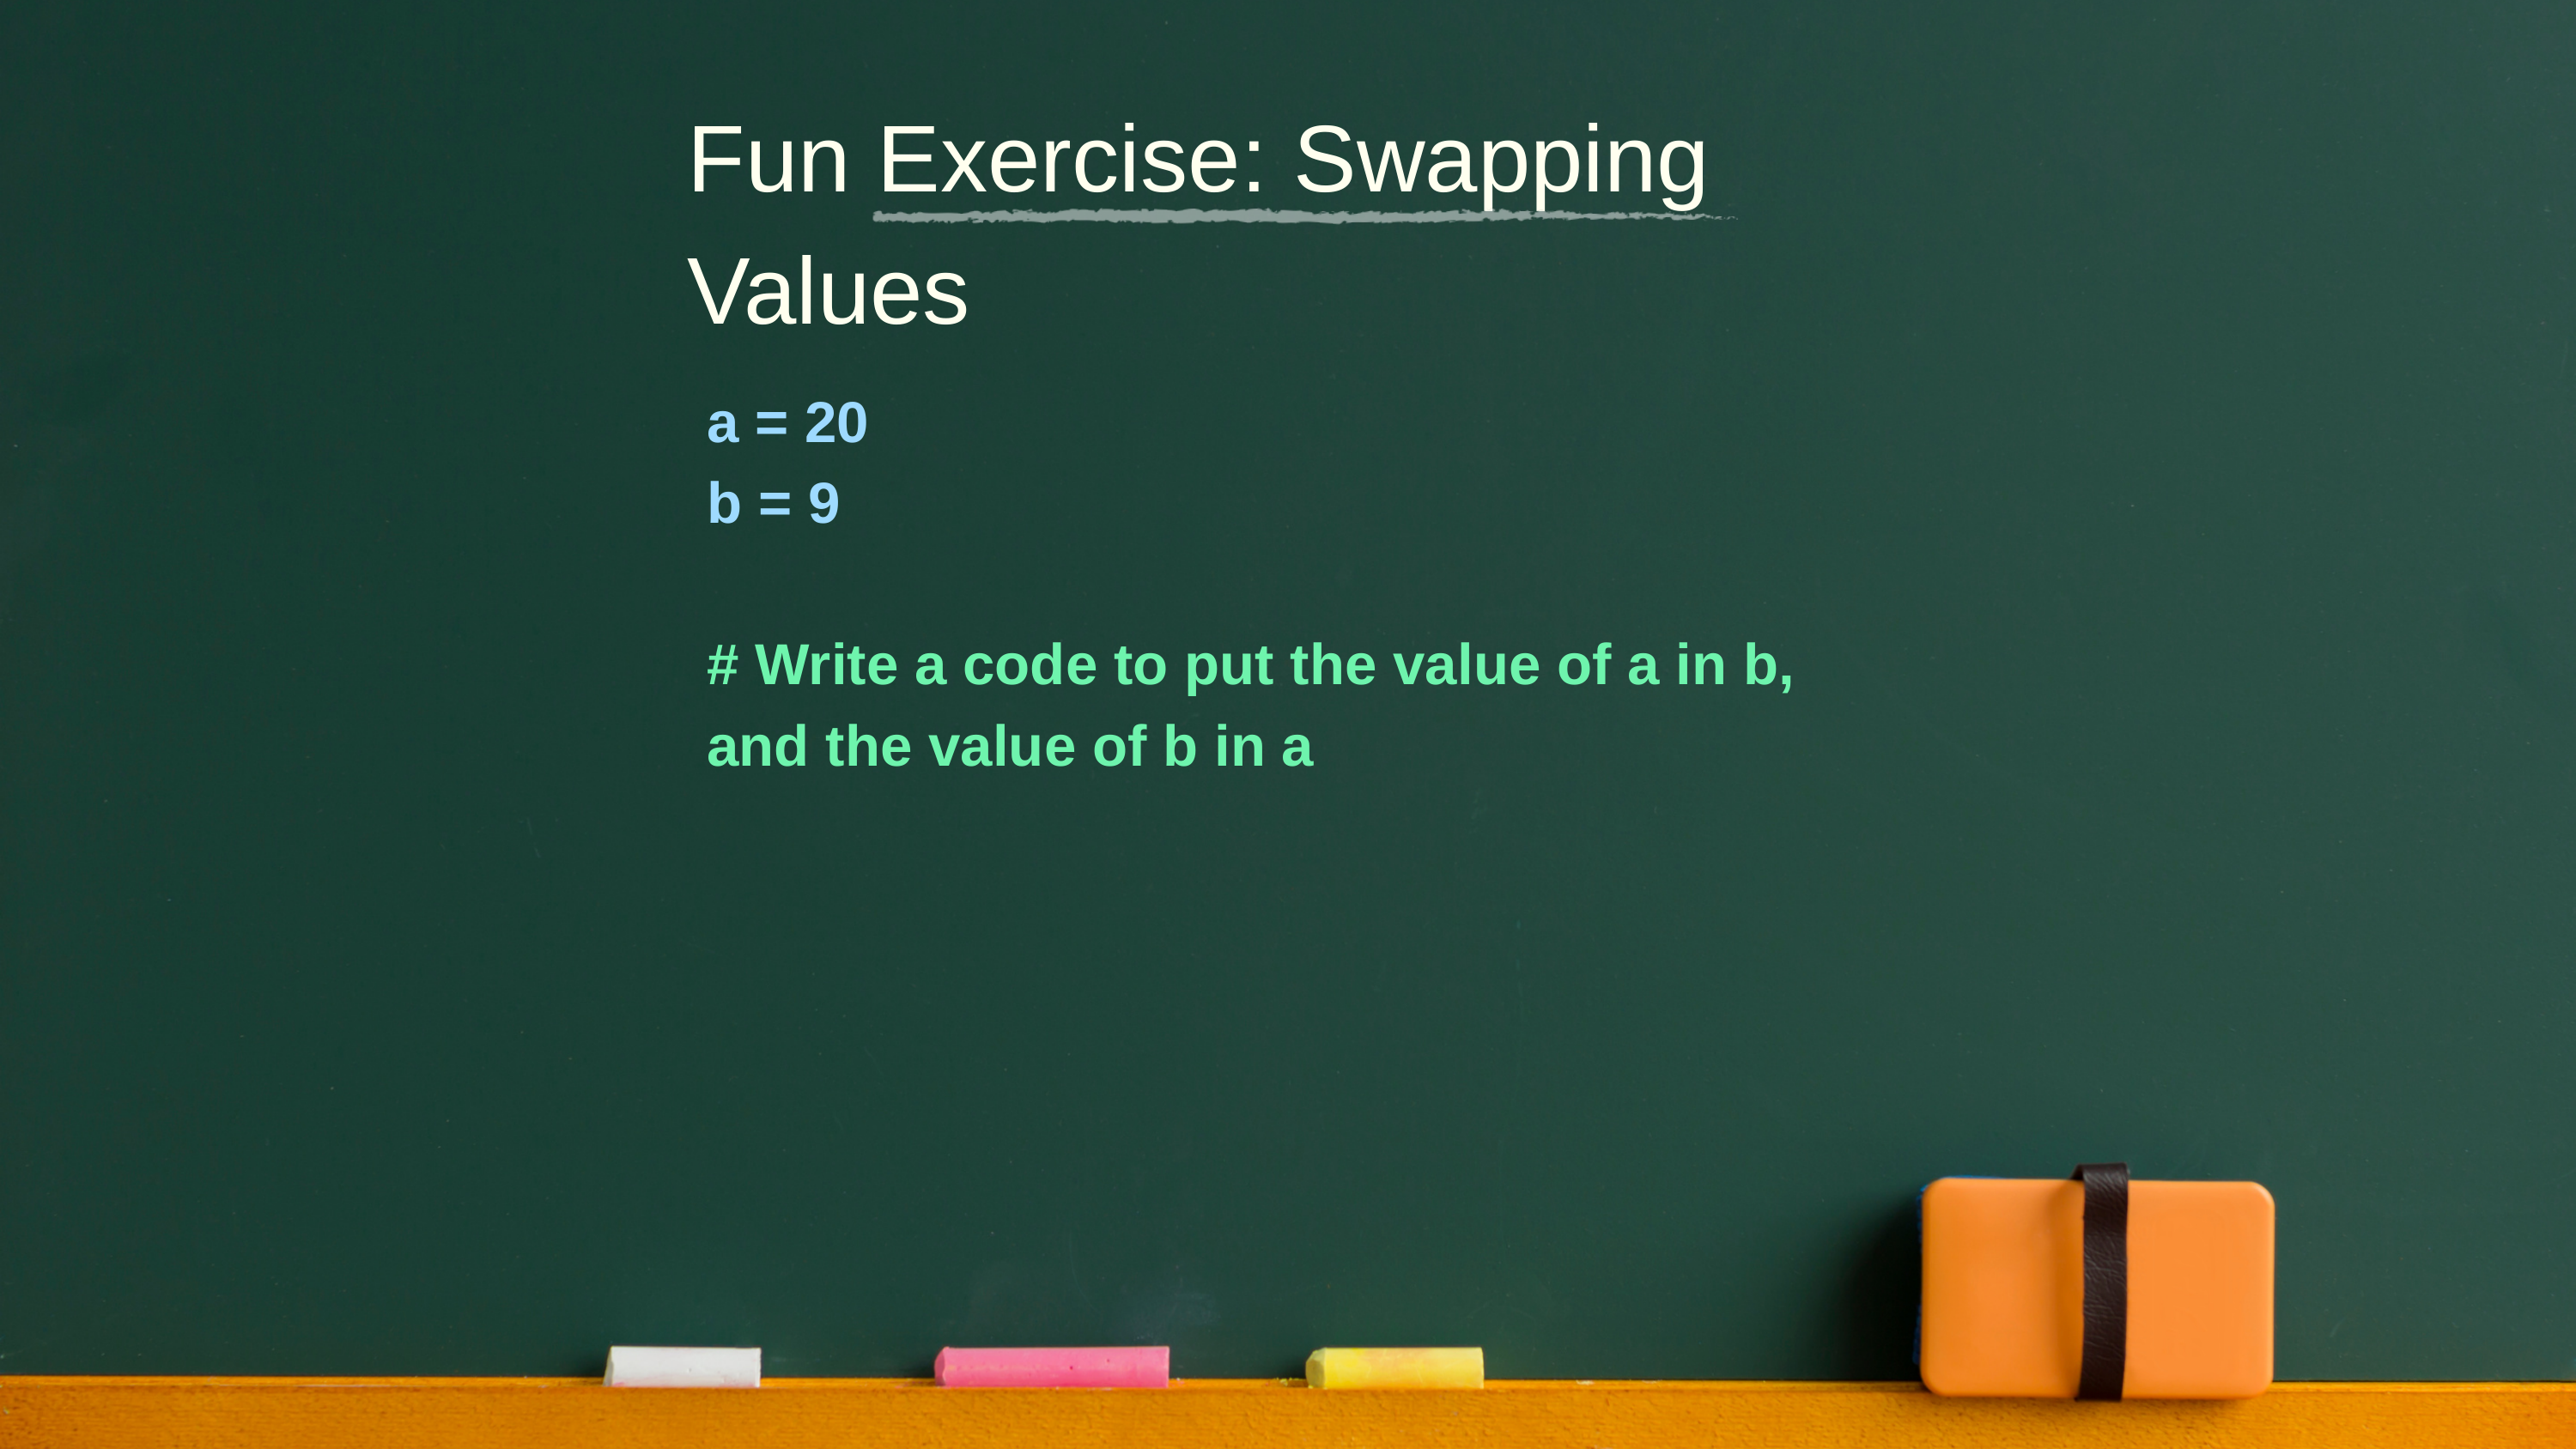

Fun Exercise: Swapping Values

a = 20
b = 9

# Write a code to put the value of a in b, and the value of b in a